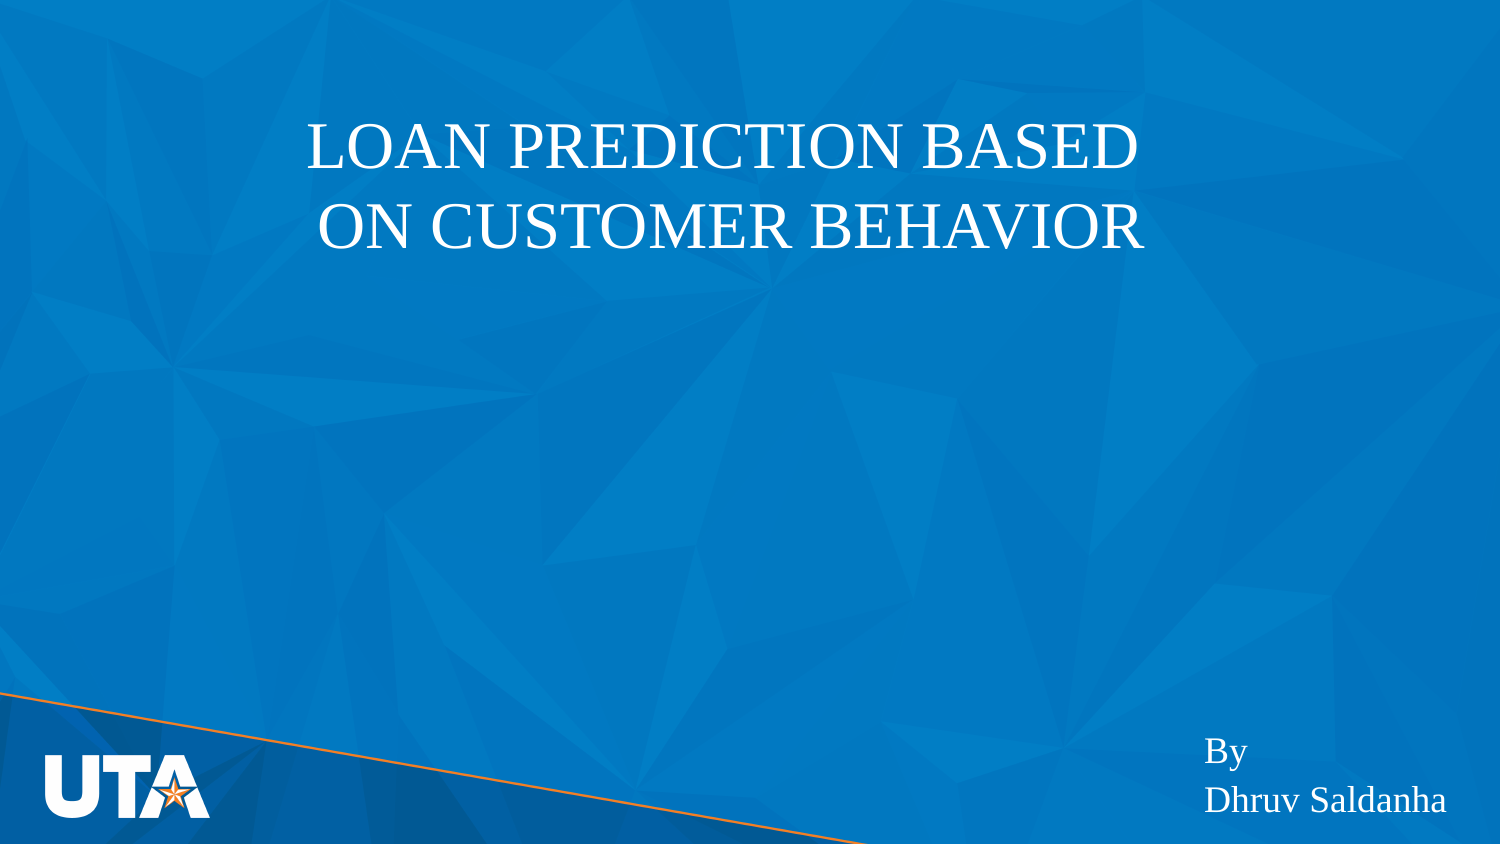

LOAN PREDICTION BASED
ON CUSTOMER BEHAVIOR
By
Dhruv Saldanha